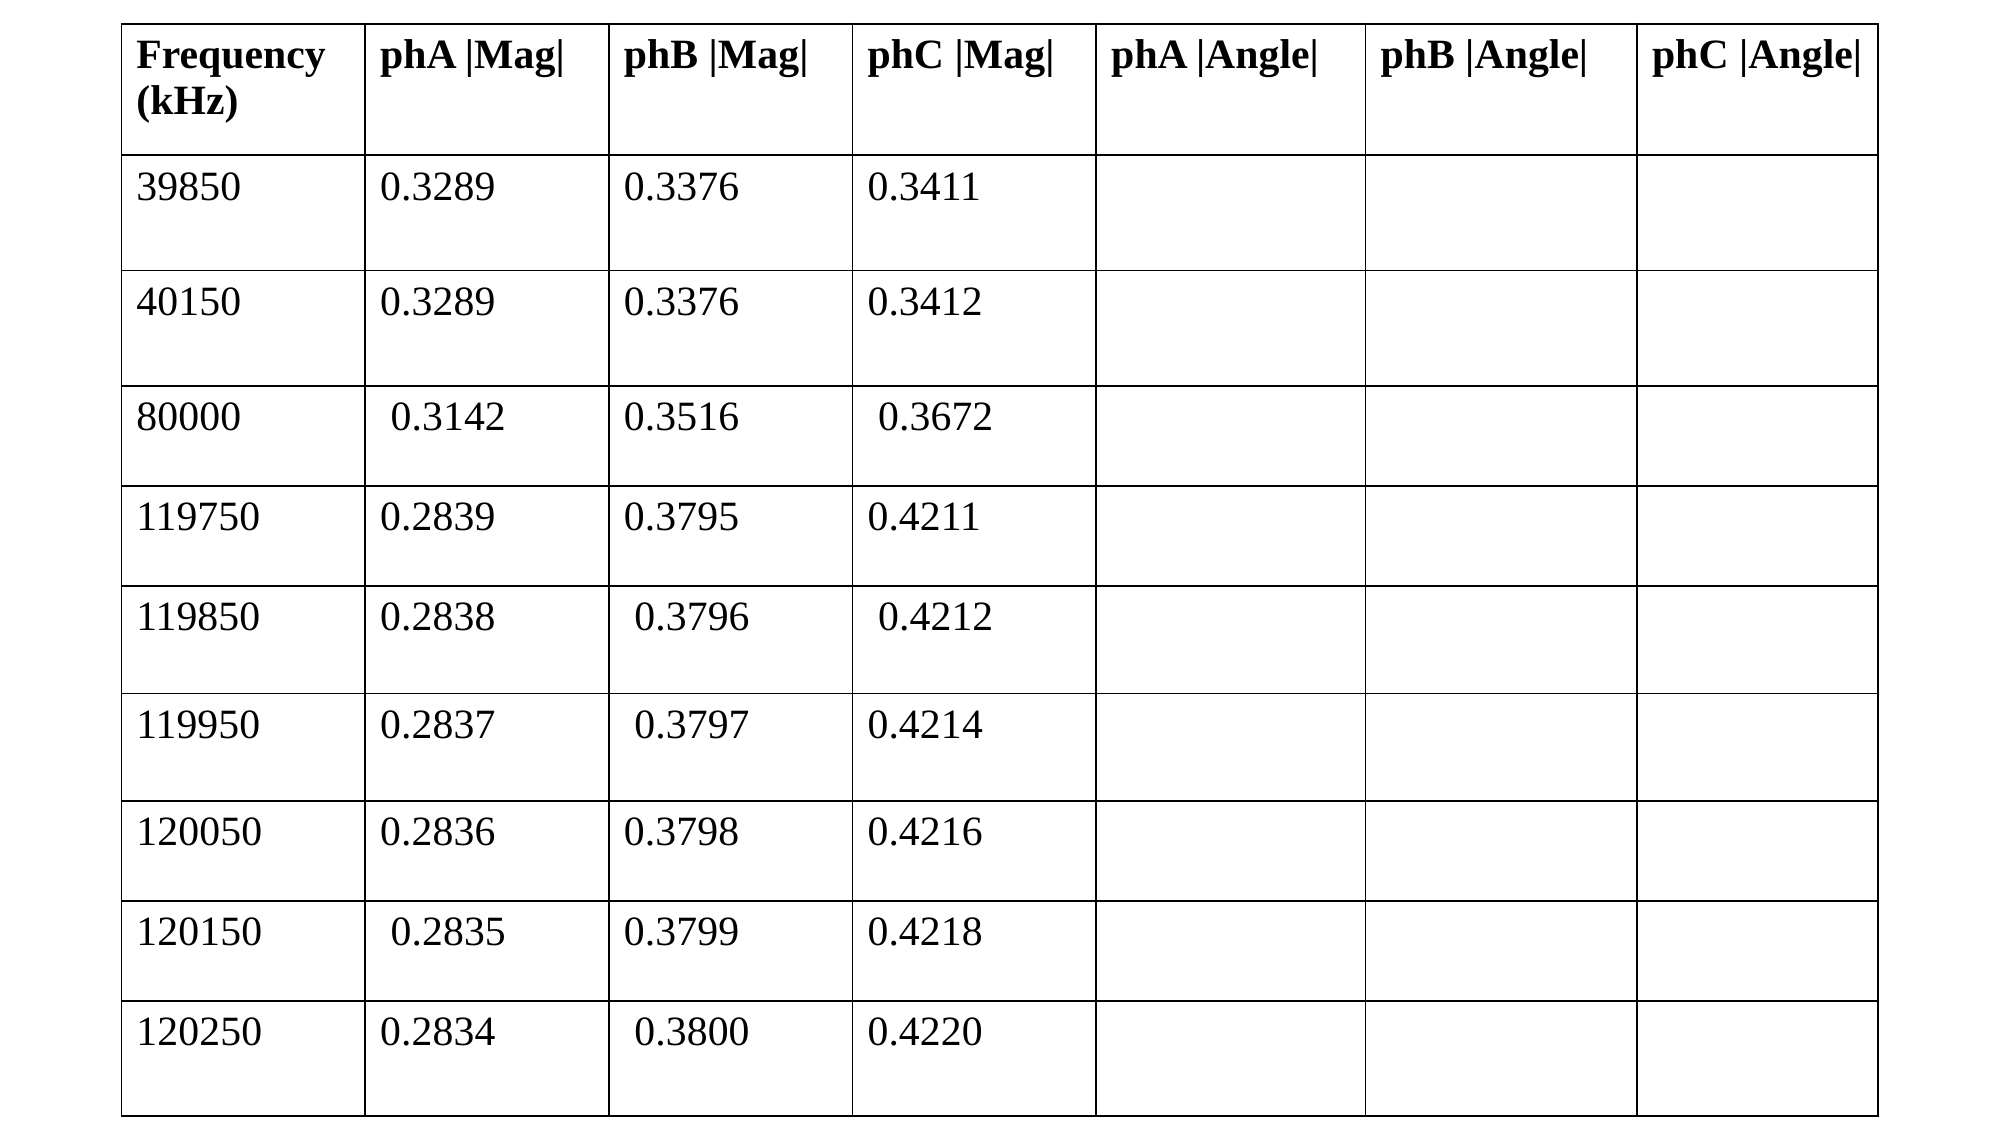

| Frequency (kHz) | phA |Mag| | phB |Mag| | phC |Mag| | phA |Angle| | phB |Angle| | phC |Angle| |
| --- | --- | --- | --- | --- | --- | --- |
| 39850 | 0.3289 | 0.3376 | 0.3411 |  |  |  |
| 40150 | 0.3289 | 0.3376 | 0.3412 |  |  |  |
| 80000 | 0.3142 | 0.3516 | 0.3672 |  |  |  |
| 119750 | 0.2839 | 0.3795 | 0.4211 |  |  |  |
| 119850 | 0.2838 | 0.3796 | 0.4212 |  |  |  |
| 119950 | 0.2837 | 0.3797 | 0.4214 |  |  |  |
| 120050 | 0.2836 | 0.3798 | 0.4216 |  |  |  |
| 120150 | 0.2835 | 0.3799 | 0.4218 |  |  |  |
| 120250 | 0.2834 | 0.3800 | 0.4220 |  |  |  |